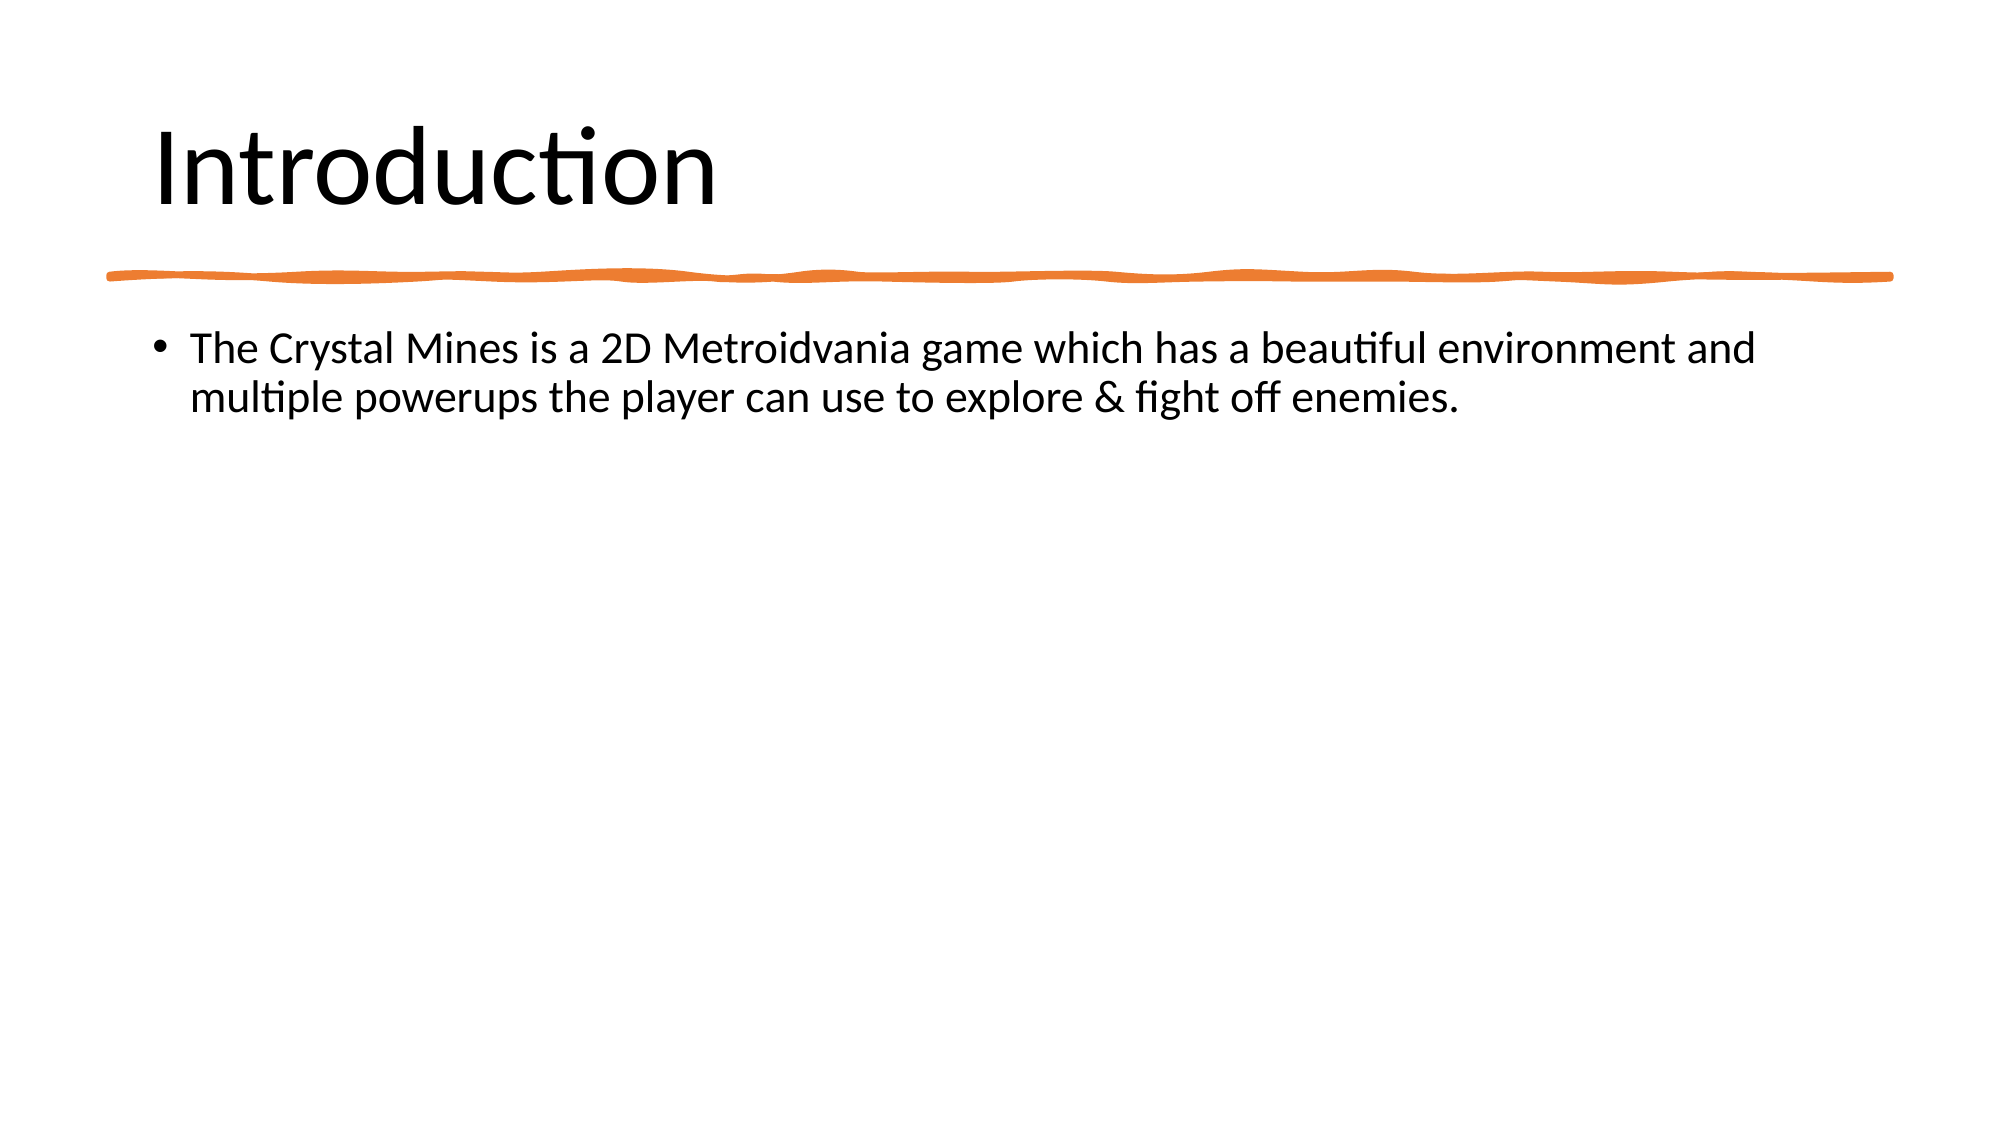

# Introduction

The Crystal Mines is a 2D Metroidvania game which has a beautiful environment and multiple powerups the player can use to explore & fight off enemies.